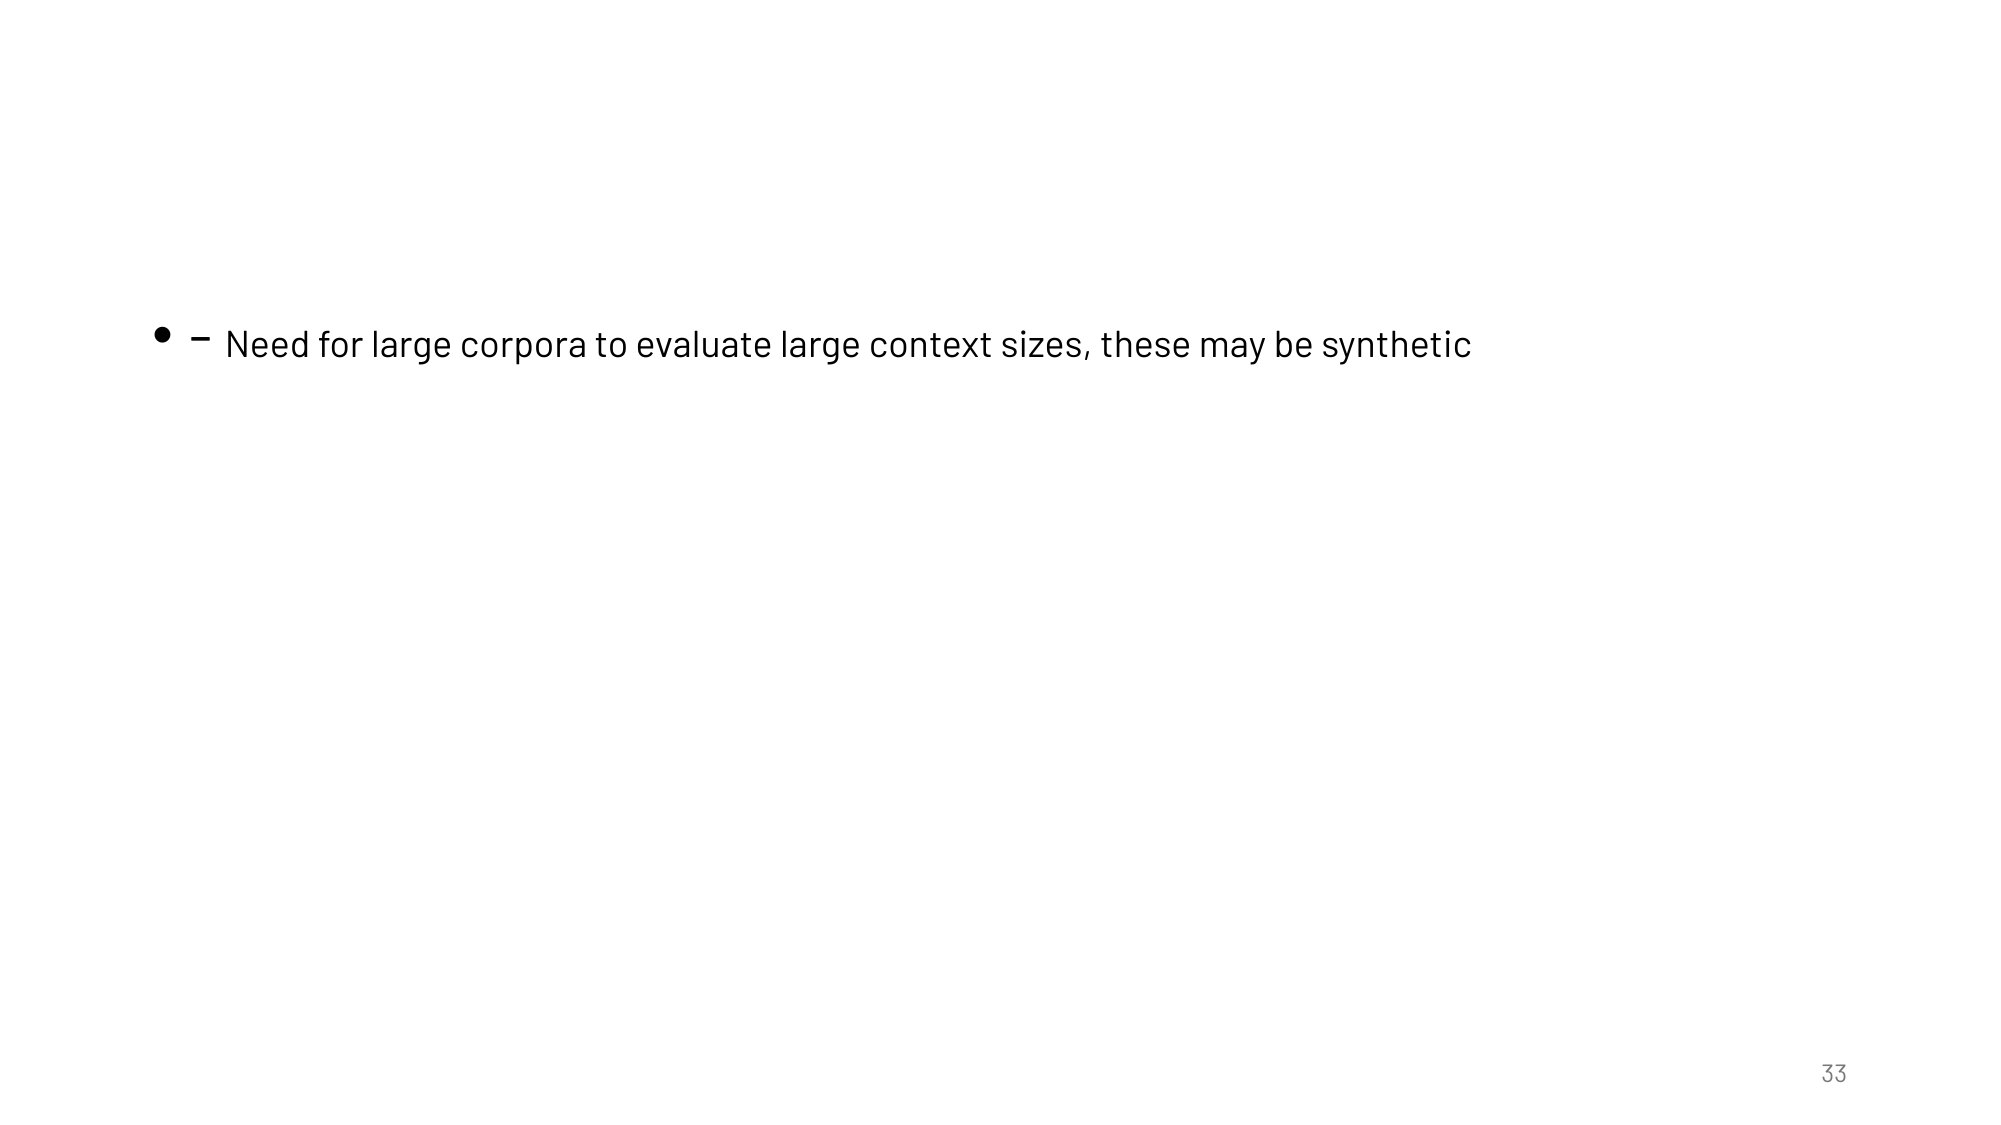

#
- Need for large corpora to evaluate large context sizes, these may be synthetic
33